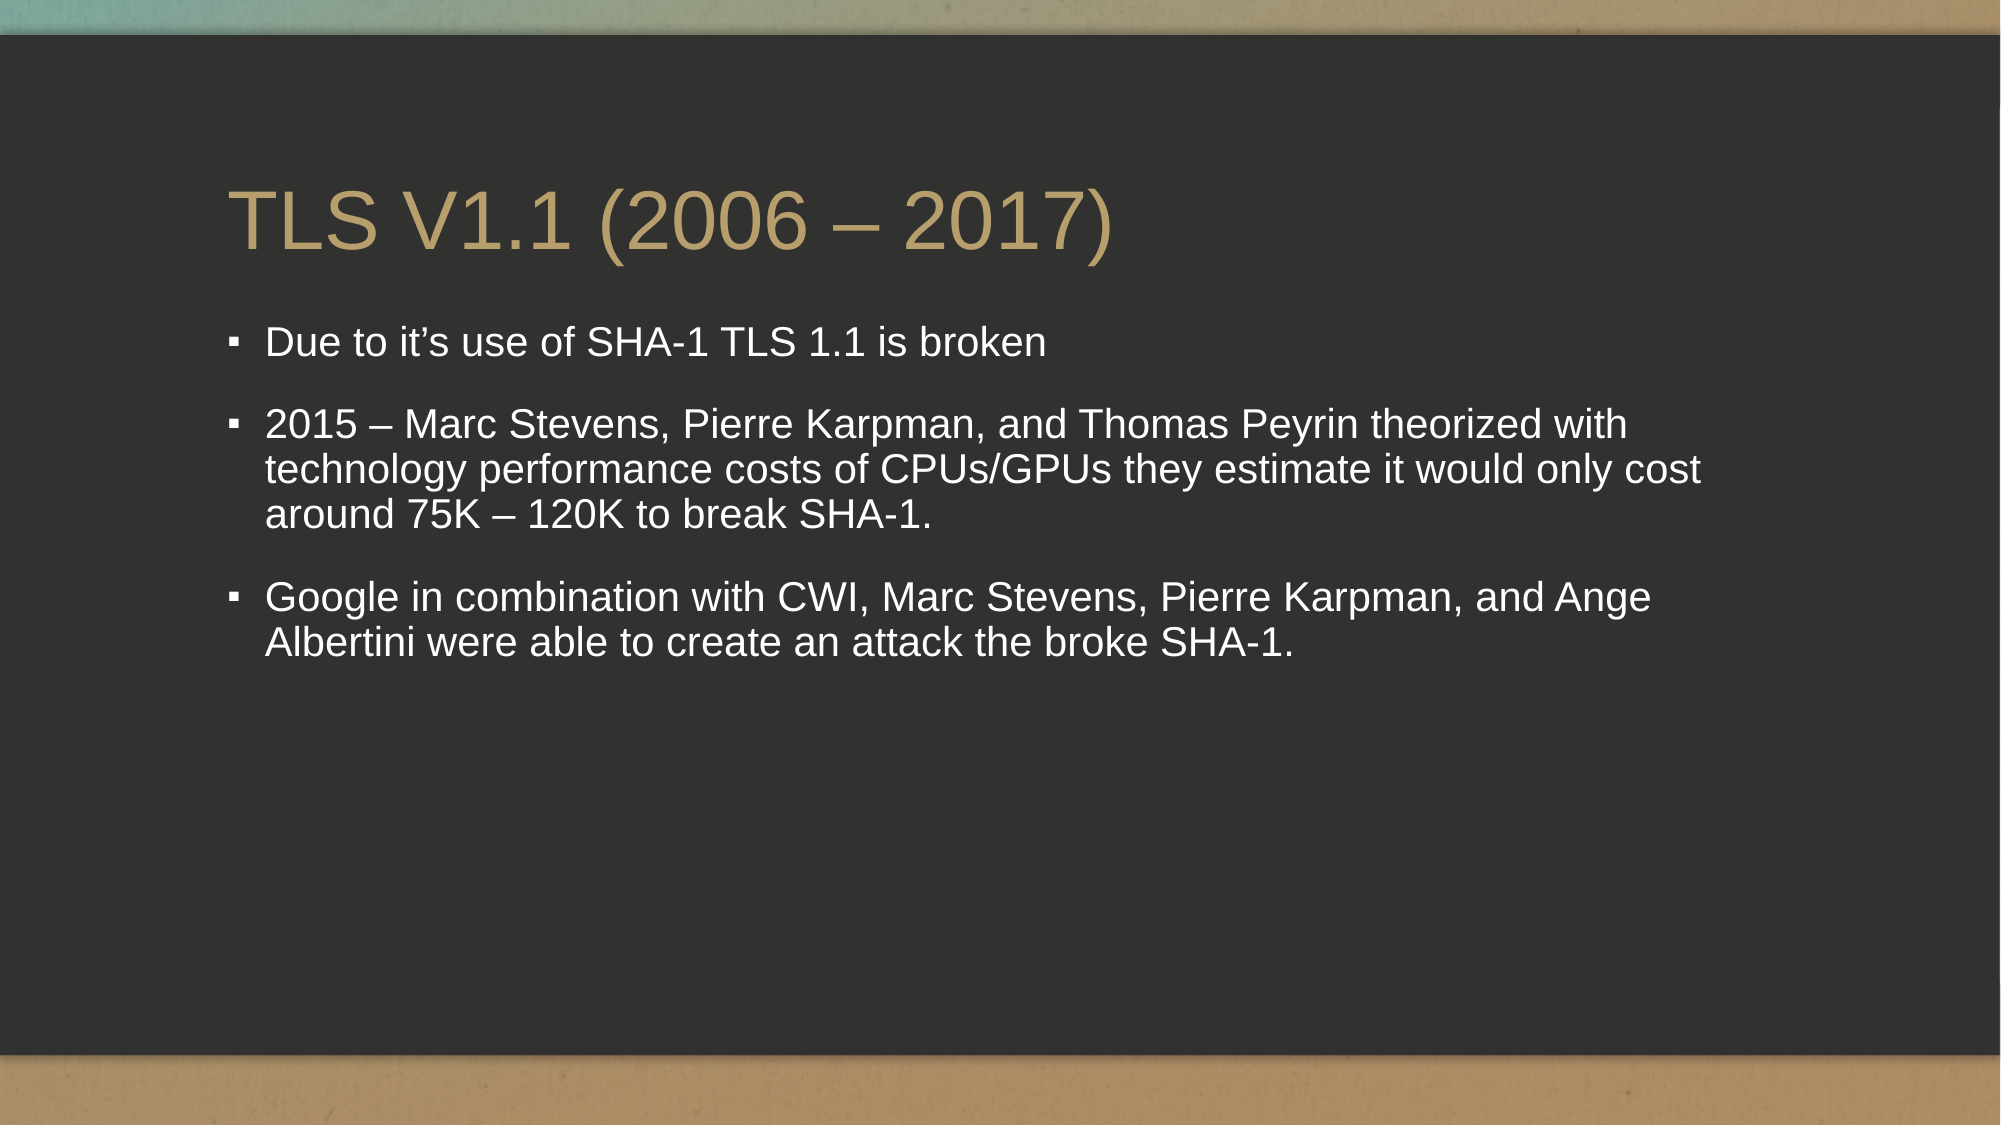

# TLS V1.1 (2006 – 2017)
Due to it’s use of SHA-1 TLS 1.1 is broken
2015 – Marc Stevens, Pierre Karpman, and Thomas Peyrin theorized with technology performance costs of CPUs/GPUs they estimate it would only cost around 75K – 120K to break SHA-1.
Google in combination with CWI, Marc Stevens, Pierre Karpman, and Ange Albertini were able to create an attack the broke SHA-1.